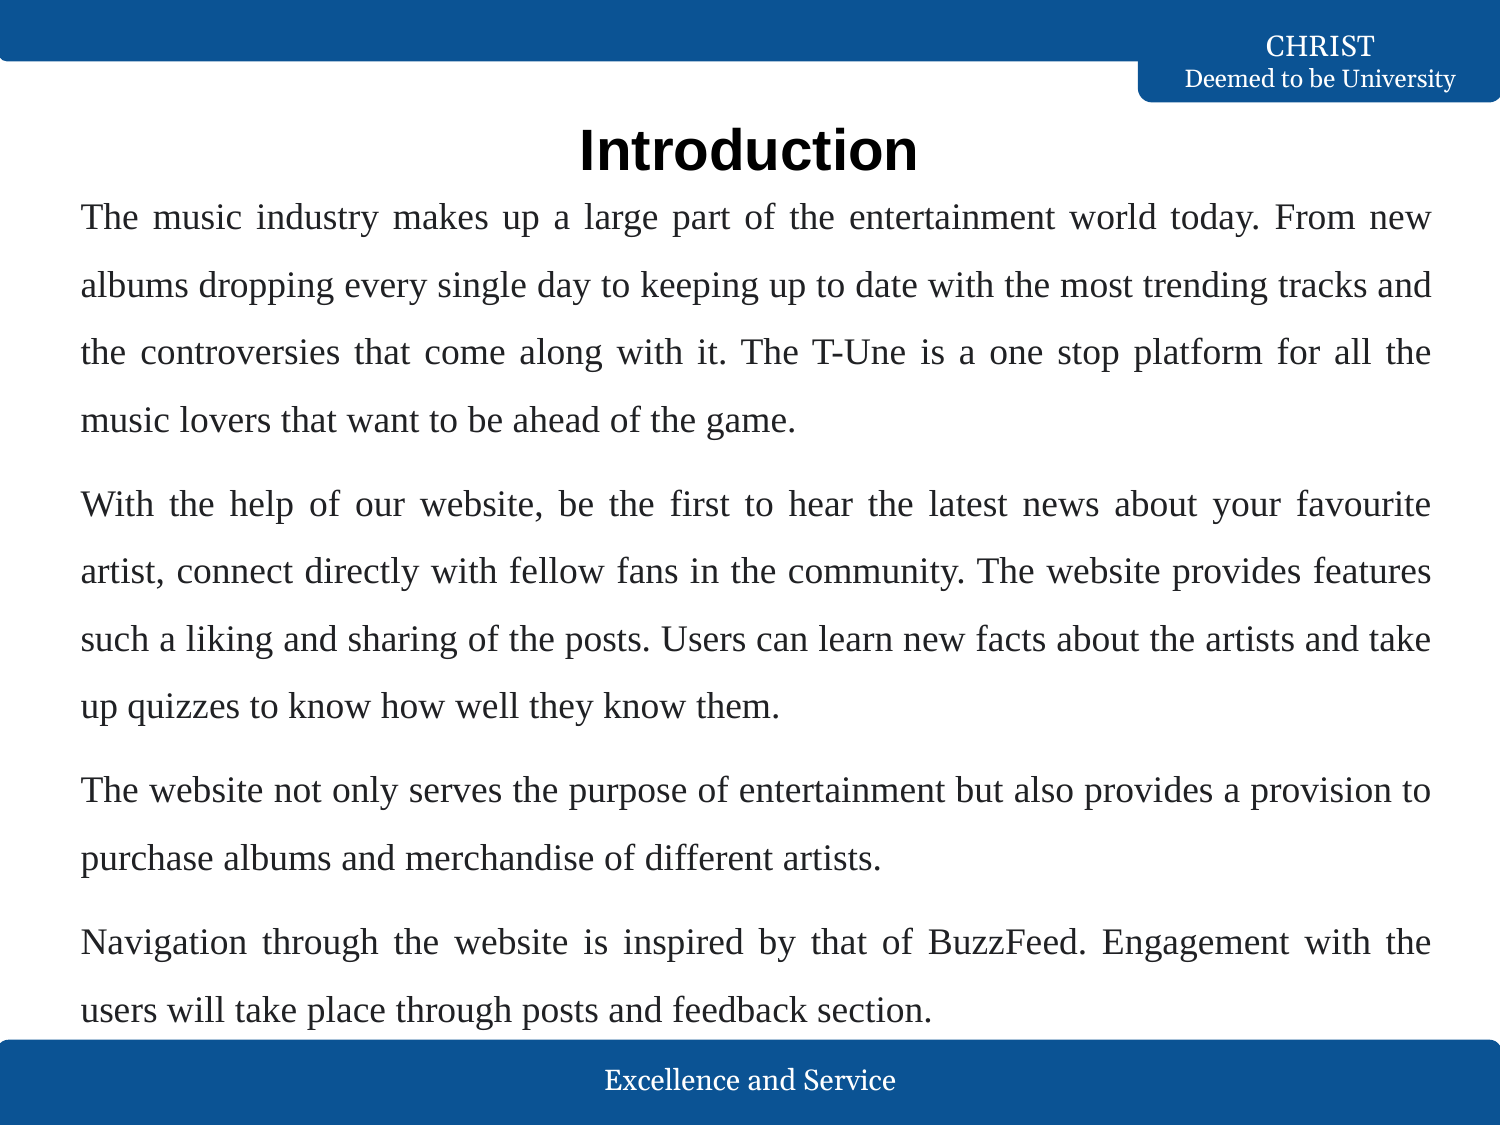

# Introduction
The music industry makes up a large part of the entertainment world today. From new albums dropping every single day to keeping up to date with the most trending tracks and the controversies that come along with it. The T-Une is a one stop platform for all the music lovers that want to be ahead of the game.
With the help of our website, be the first to hear the latest news about your favourite artist, connect directly with fellow fans in the community. The website provides features such a liking and sharing of the posts. Users can learn new facts about the artists and take up quizzes to know how well they know them.
The website not only serves the purpose of entertainment but also provides a provision to purchase albums and merchandise of different artists.
Navigation through the website is inspired by that of BuzzFeed. Engagement with the users will take place through posts and feedback section.